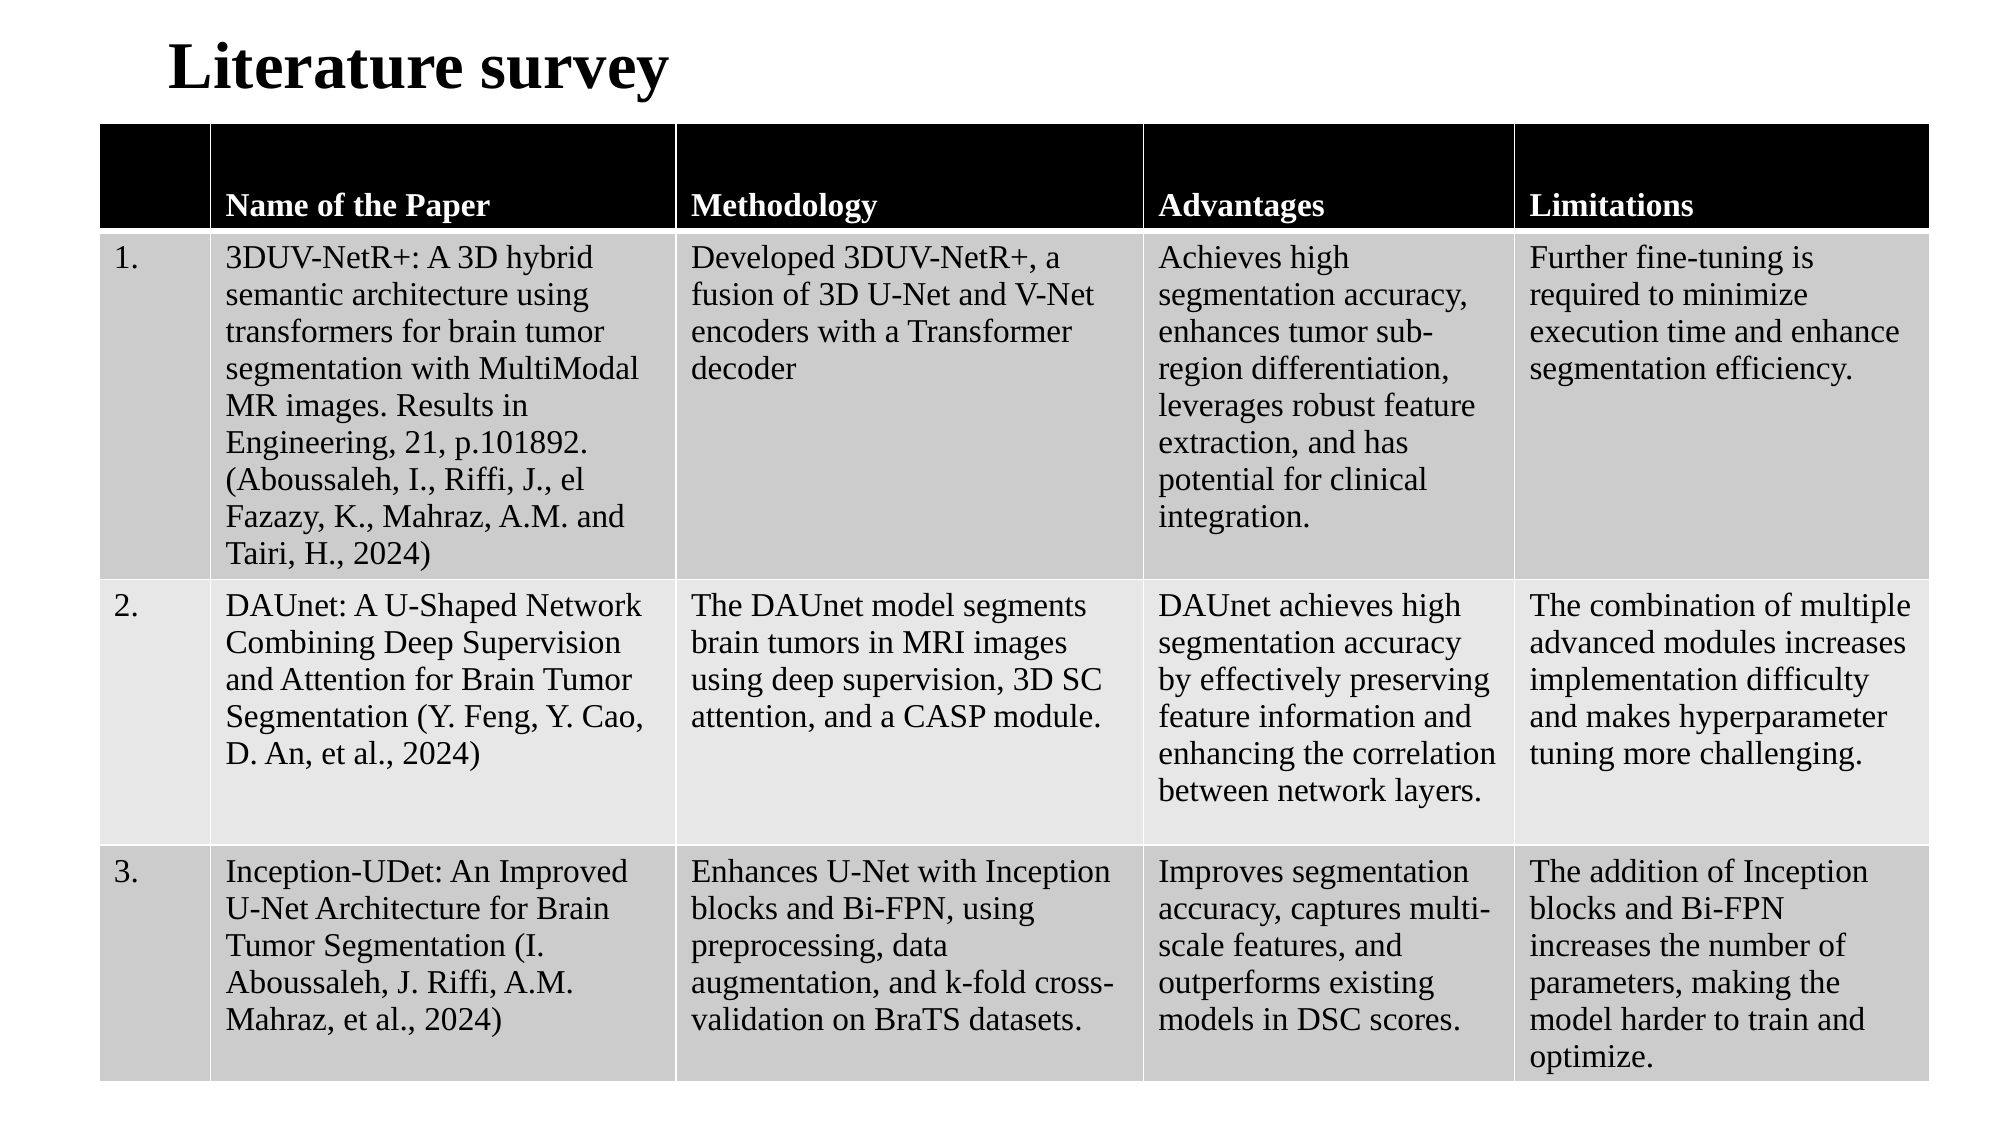

Literature survey
|  | Name of the Paper | Methodology | Advantages | Limitations |
| --- | --- | --- | --- | --- |
| 1. | 3DUV-NetR+: A 3D hybrid semantic architecture using transformers for brain tumor segmentation with MultiModal MR images. Results in Engineering, 21, p.101892.(Aboussaleh, I., Riffi, J., el Fazazy, K., Mahraz, A.M. and Tairi, H., 2024) | Developed 3DUV-NetR+, a fusion of 3D U-Net and V-Net encoders with a Transformer decoder | Achieves high segmentation accuracy, enhances tumor sub-region differentiation, leverages robust feature extraction, and has potential for clinical integration. | Further fine-tuning is required to minimize execution time and enhance segmentation efficiency. |
| 2. | DAUnet: A U-Shaped Network Combining Deep Supervision and Attention for Brain Tumor Segmentation (Y. Feng, Y. Cao, D. An, et al., 2024) | The DAUnet model segments brain tumors in MRI images using deep supervision, 3D SC attention, and a CASP module. | DAUnet achieves high segmentation accuracy by effectively preserving feature information and enhancing the correlation between network layers. | The combination of multiple advanced modules increases implementation difficulty and makes hyperparameter tuning more challenging. |
| 3. | Inception-UDet: An Improved U-Net Architecture for Brain Tumor Segmentation (I. Aboussaleh, J. Riffi, A.M. Mahraz, et al., 2024) | Enhances U-Net with Inception blocks and Bi-FPN, using preprocessing, data augmentation, and k-fold cross-validation on BraTS datasets. | Improves segmentation accuracy, captures multi-scale features, and outperforms existing models in DSC scores. | The addition of Inception blocks and Bi-FPN increases the number of parameters, making the model harder to train and optimize. |